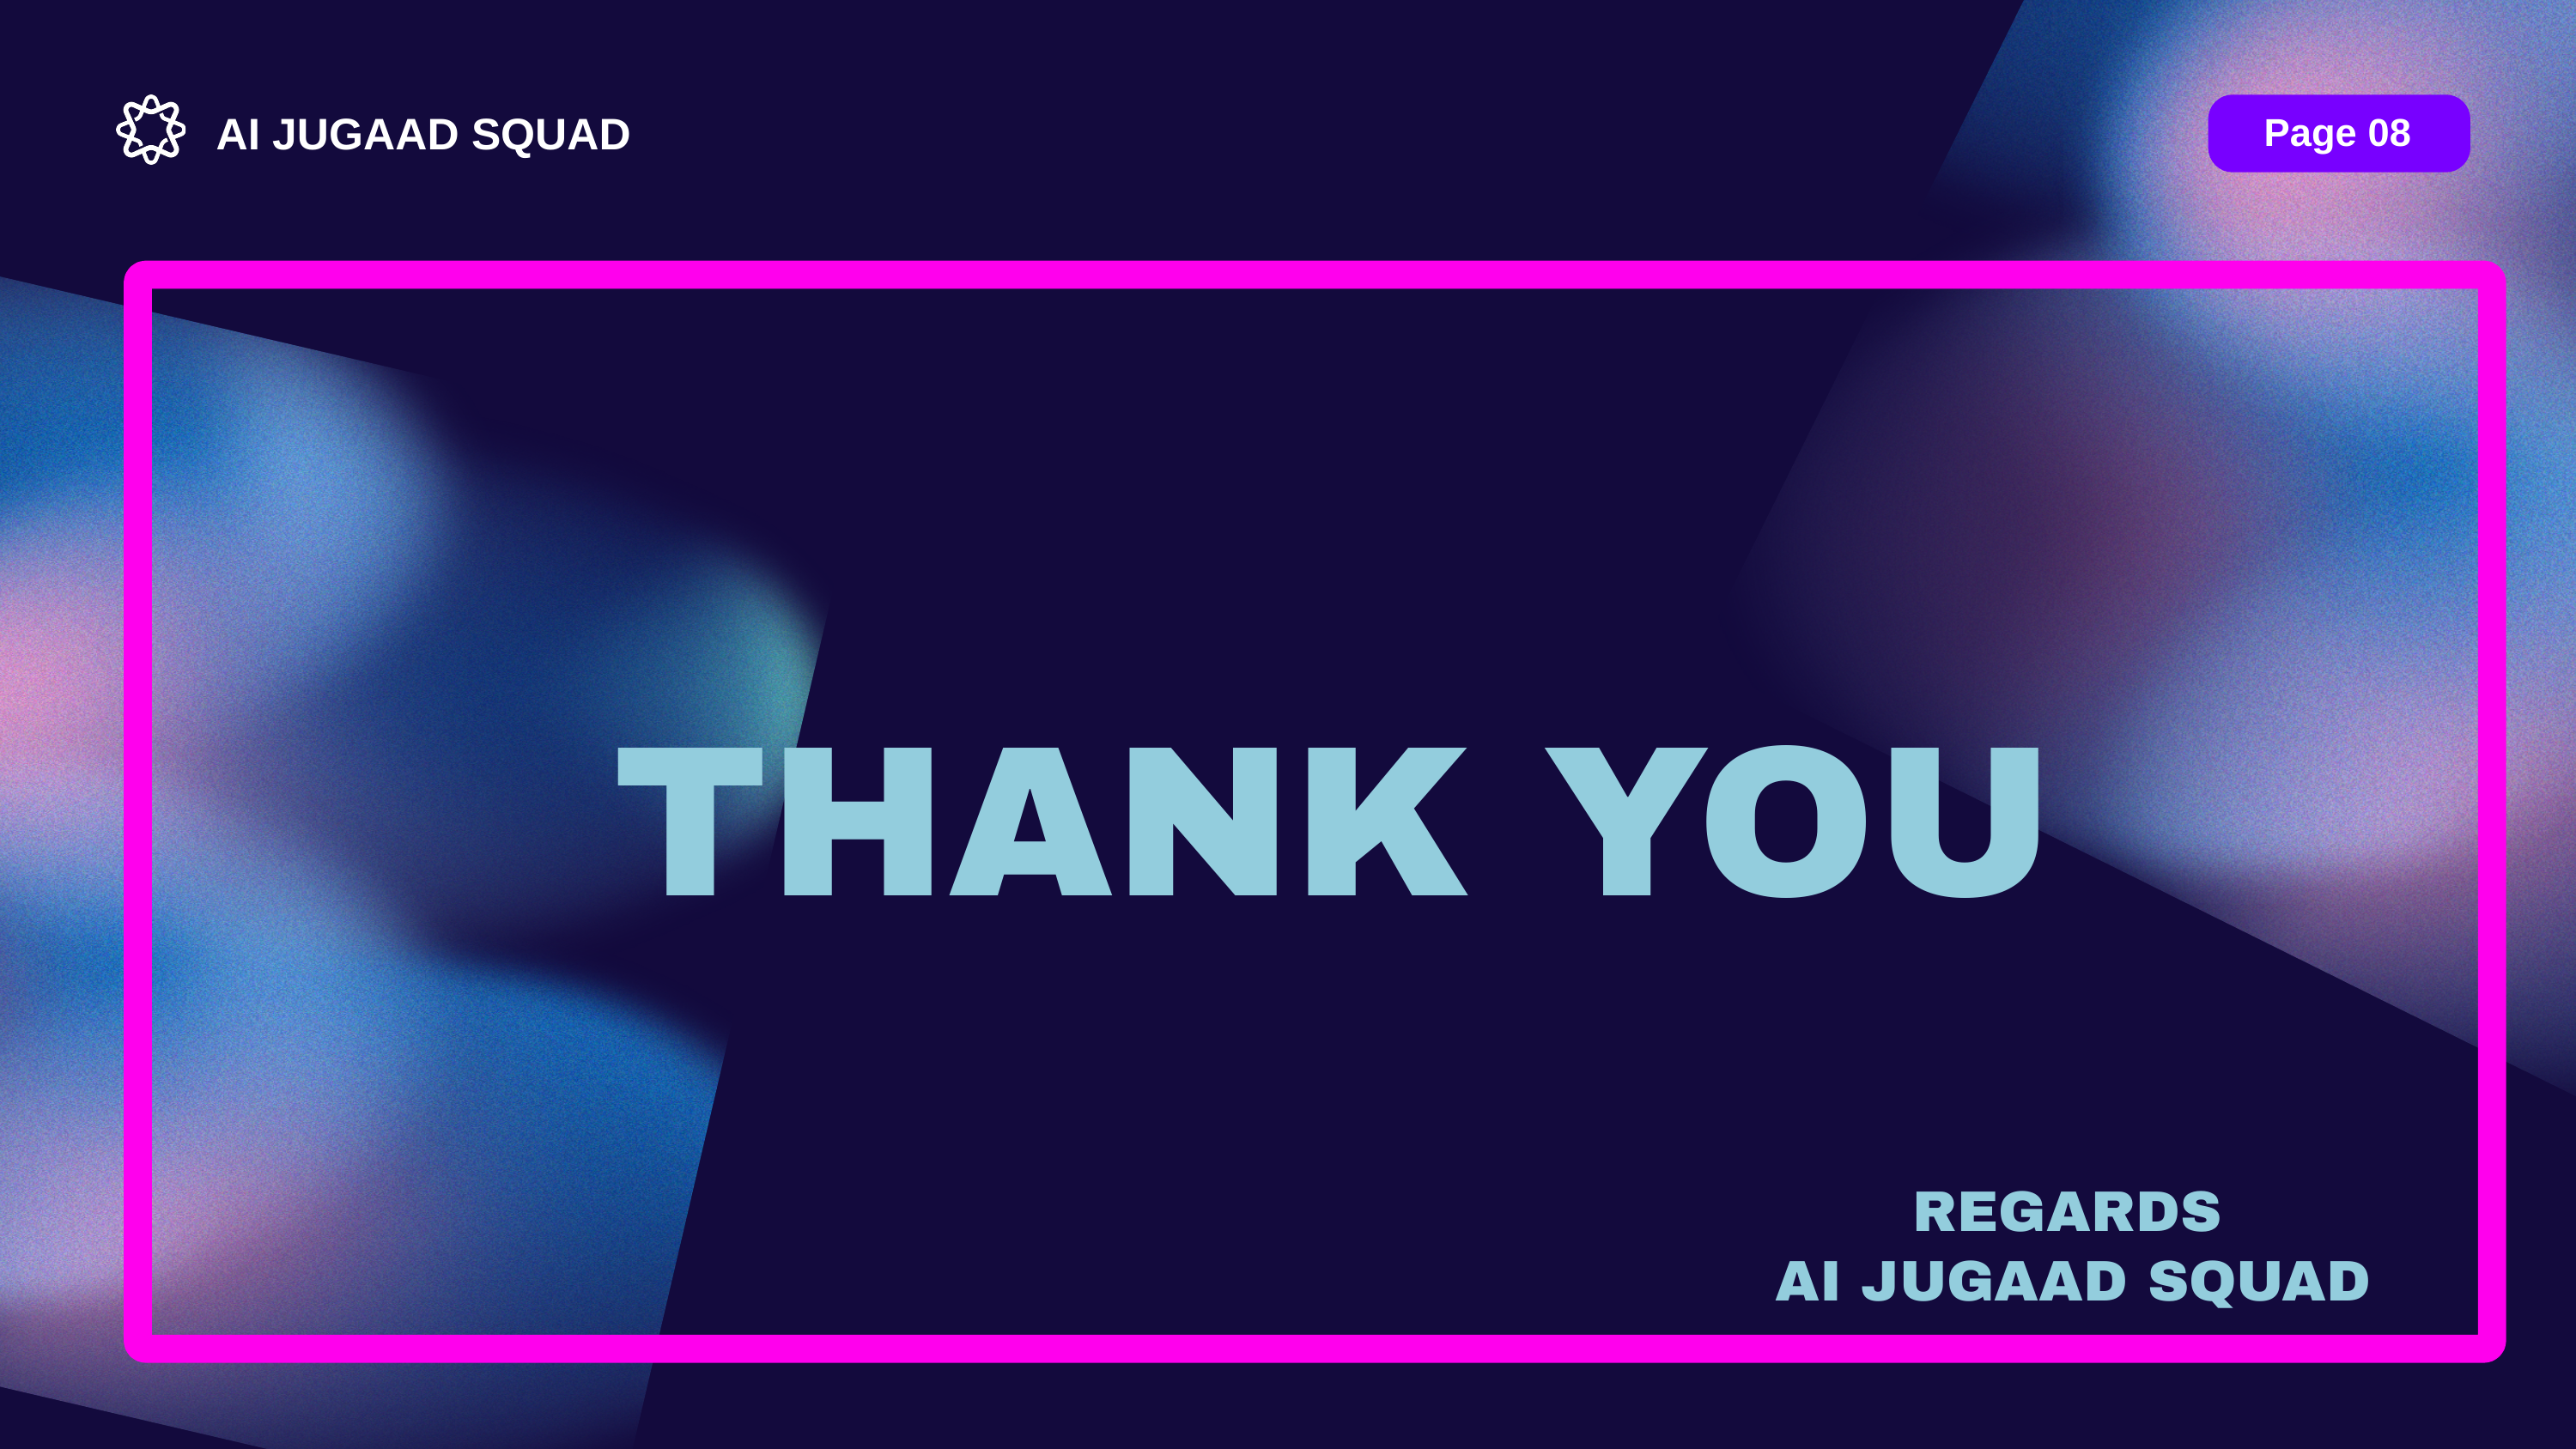

AI JUGAAD SQUAD
Page 08

THANK YOU

                                                                    REGARDS
                                                             AI JUGAAD SQUAD